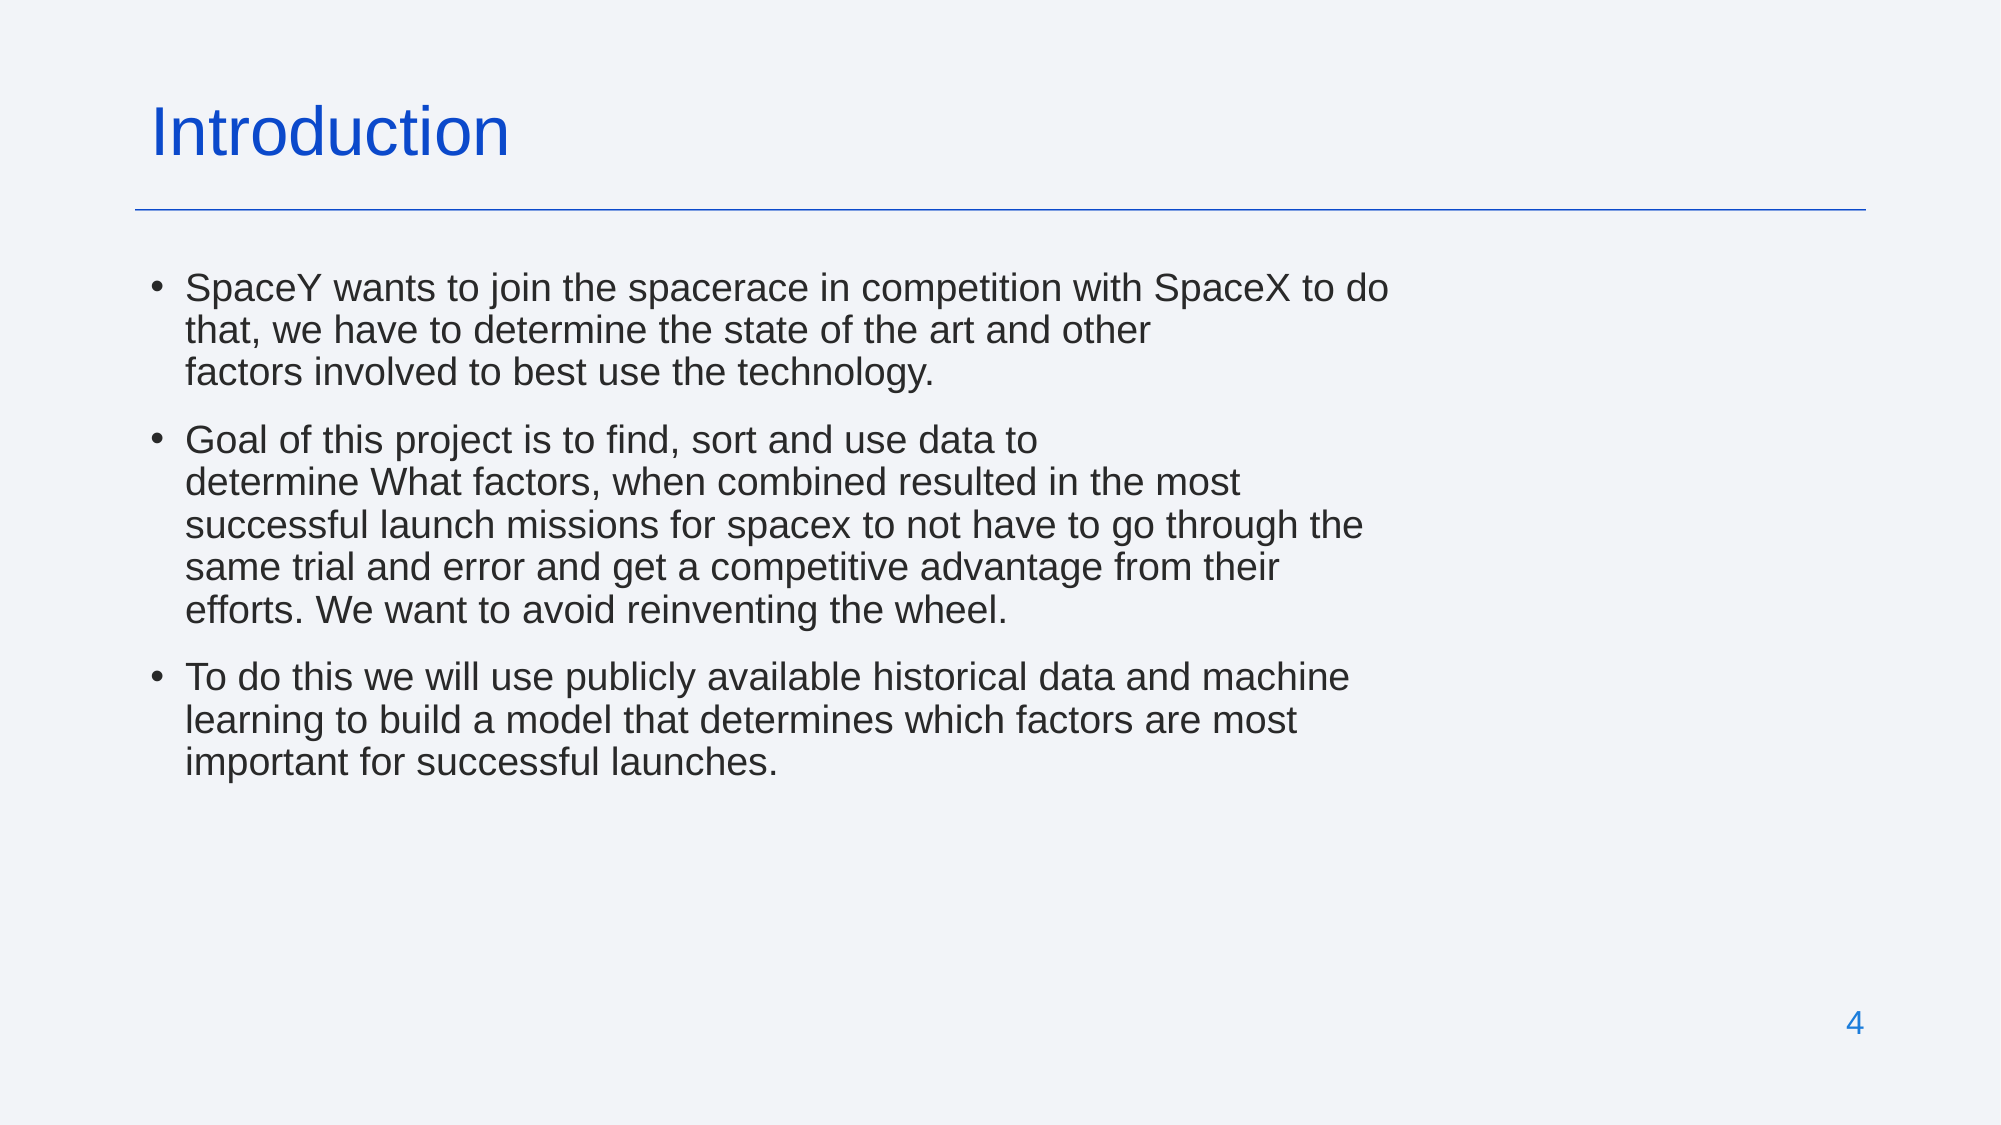

Introduction
SpaceY wants to join the spacerace in competition with SpaceX to do that, we have to determine the state of the art and other factors involved to best use the technology.
Goal of this project is to find, sort and use data to determine What factors, when combined resulted in the most successful launch missions for spacex to not have to go through the same trial and error and get a competitive advantage from their efforts. We want to avoid reinventing the wheel.
To do this we will use publicly available historical data and machine learning to build a model that determines which factors are most important for successful launches.

4